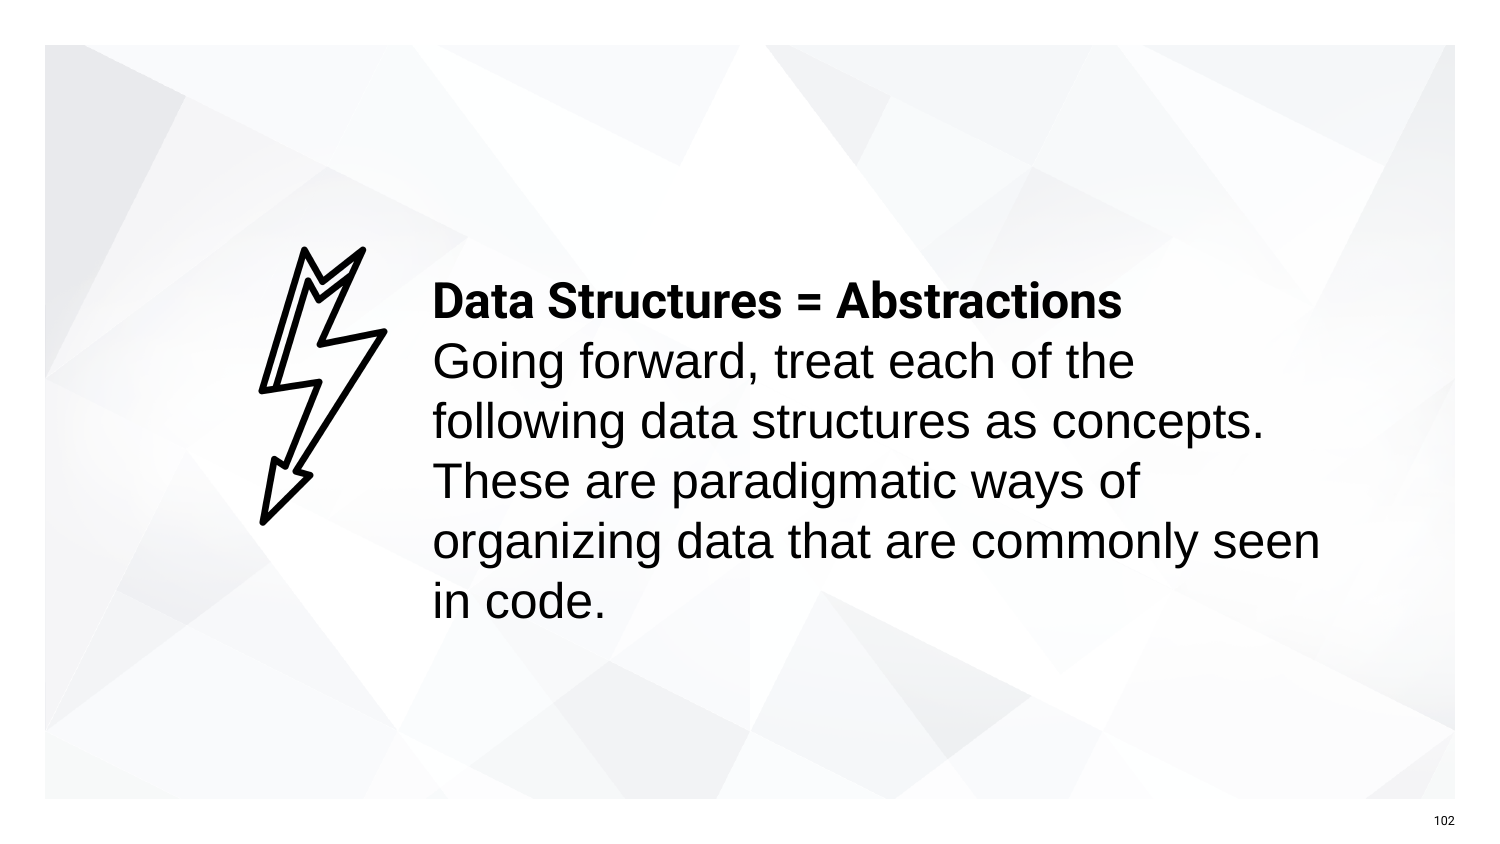

# Data Structures = Abstractions Going forward, treat each of the following data structures as concepts. These are paradigmatic ways of organizing data that are commonly seen in code.